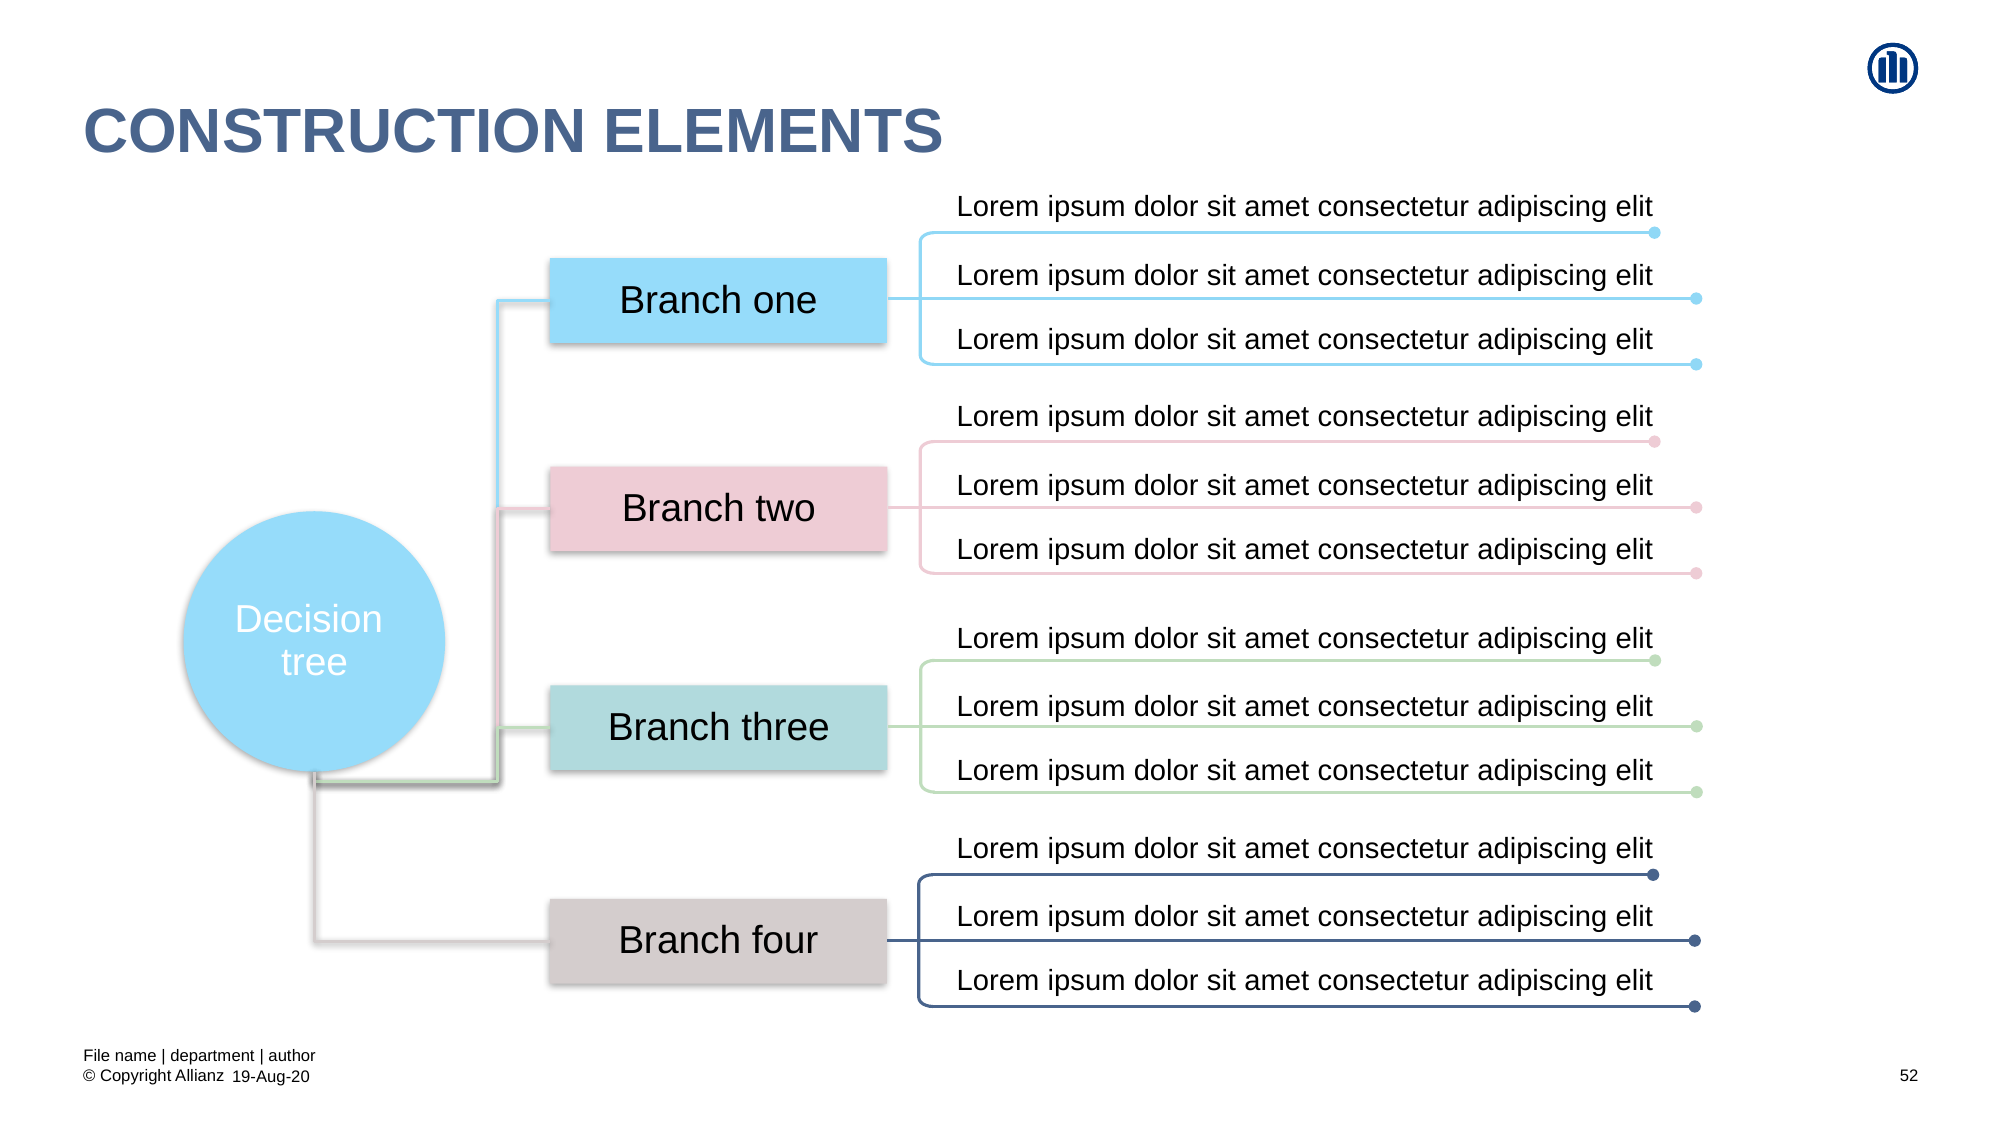

# Construction elements
Lorem ipsum dolor sit amet consectetur adipiscing elit

Lorem ipsum dolor sit amet consectetur adipiscing elit
Branch one
Lorem ipsum dolor sit amet consectetur adipiscing elit
Lorem ipsum dolor sit amet consectetur adipiscing elit

Lorem ipsum dolor sit amet consectetur adipiscing elit
Branch two
Decision
tree
Lorem ipsum dolor sit amet consectetur adipiscing elit
Lorem ipsum dolor sit amet consectetur adipiscing elit

Lorem ipsum dolor sit amet consectetur adipiscing elit
Branch three
Lorem ipsum dolor sit amet consectetur adipiscing elit
Lorem ipsum dolor sit amet consectetur adipiscing elit

Lorem ipsum dolor sit amet consectetur adipiscing elit
Branch four
Lorem ipsum dolor sit amet consectetur adipiscing elit
File name | department | author
52
19-Aug-20